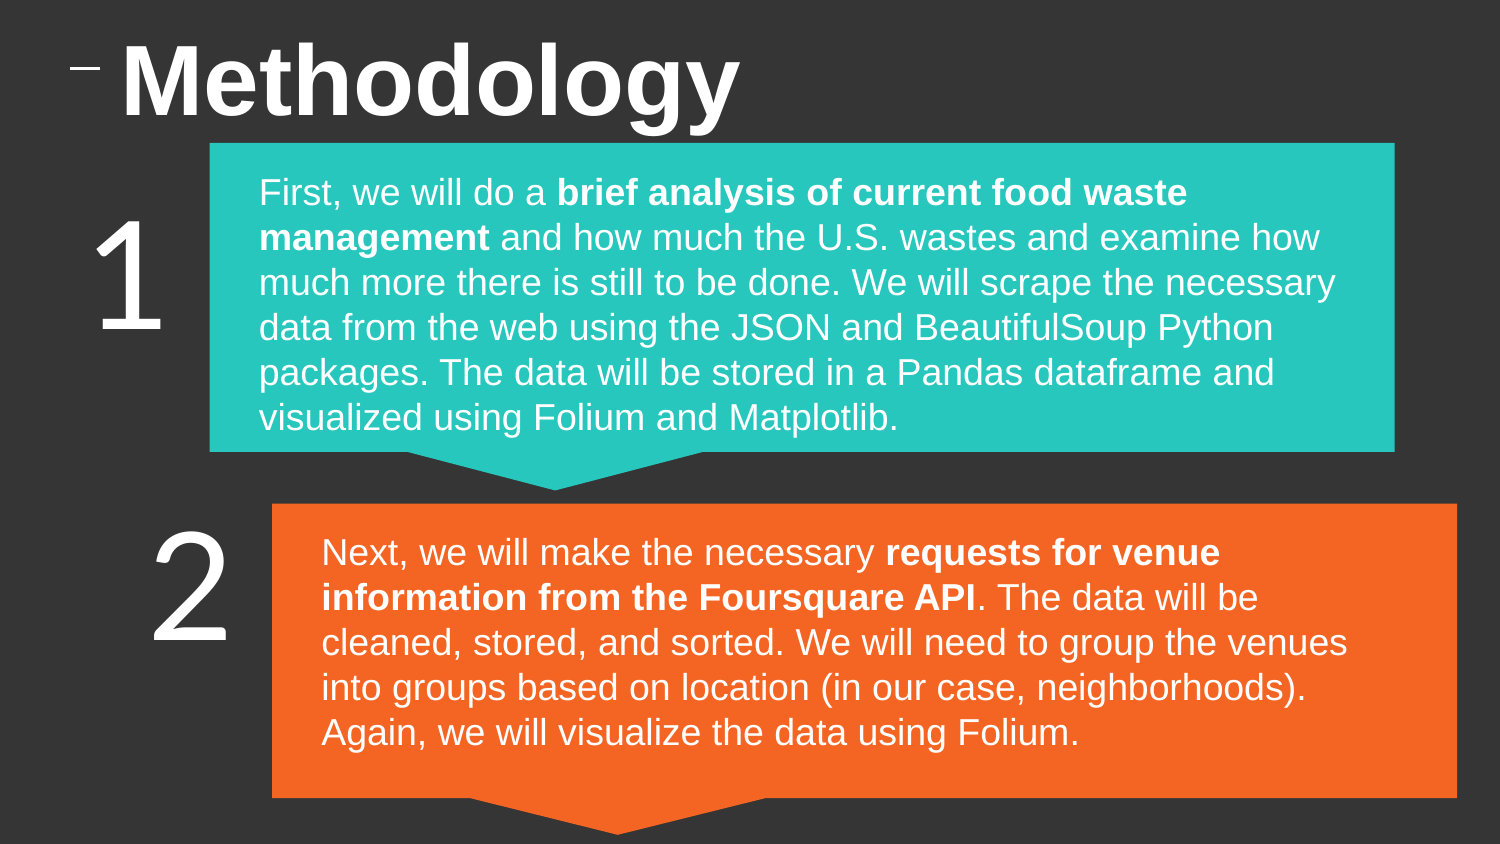

# Methodology

First, we will do a brief analysis of current food waste management and how much the U.S. wastes and examine how much more there is still to be done. We will scrape the necessary data from the web using the JSON and BeautifulSoup Python packages. The data will be stored in a Pandas dataframe and visualized using Folium and Matplotlib.
1
2

Next, we will make the necessary requests for venue information from the Foursquare API. The data will be cleaned, stored, and sorted. We will need to group the venues into groups based on location (in our case, neighborhoods). Again, we will visualize the data using Folium.